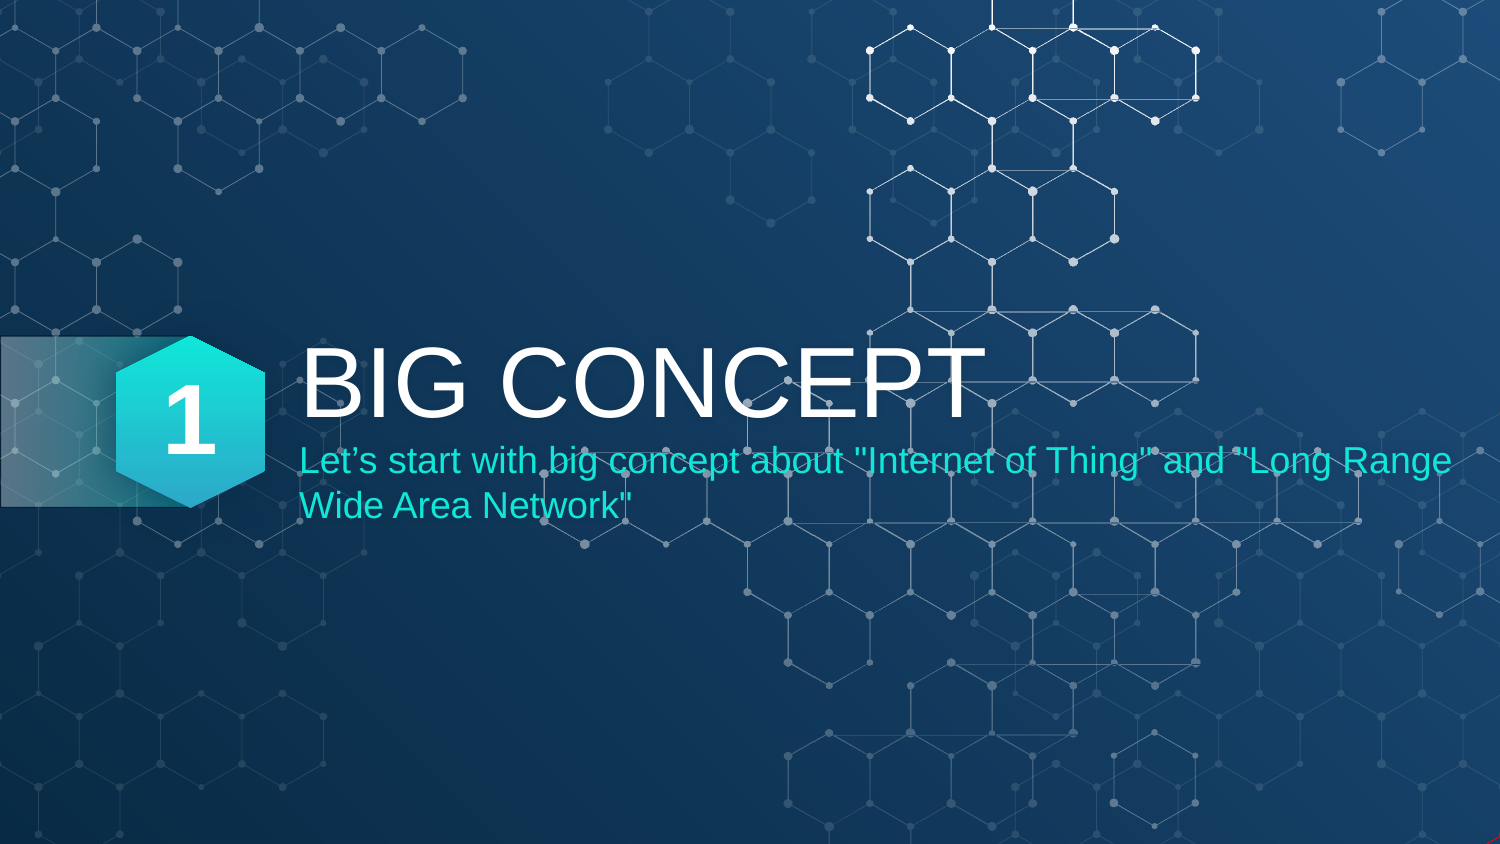

1
# BIG CONCEPT
Let’s start with big concept about "Internet of Thing" and "Long Range Wide Area Network"